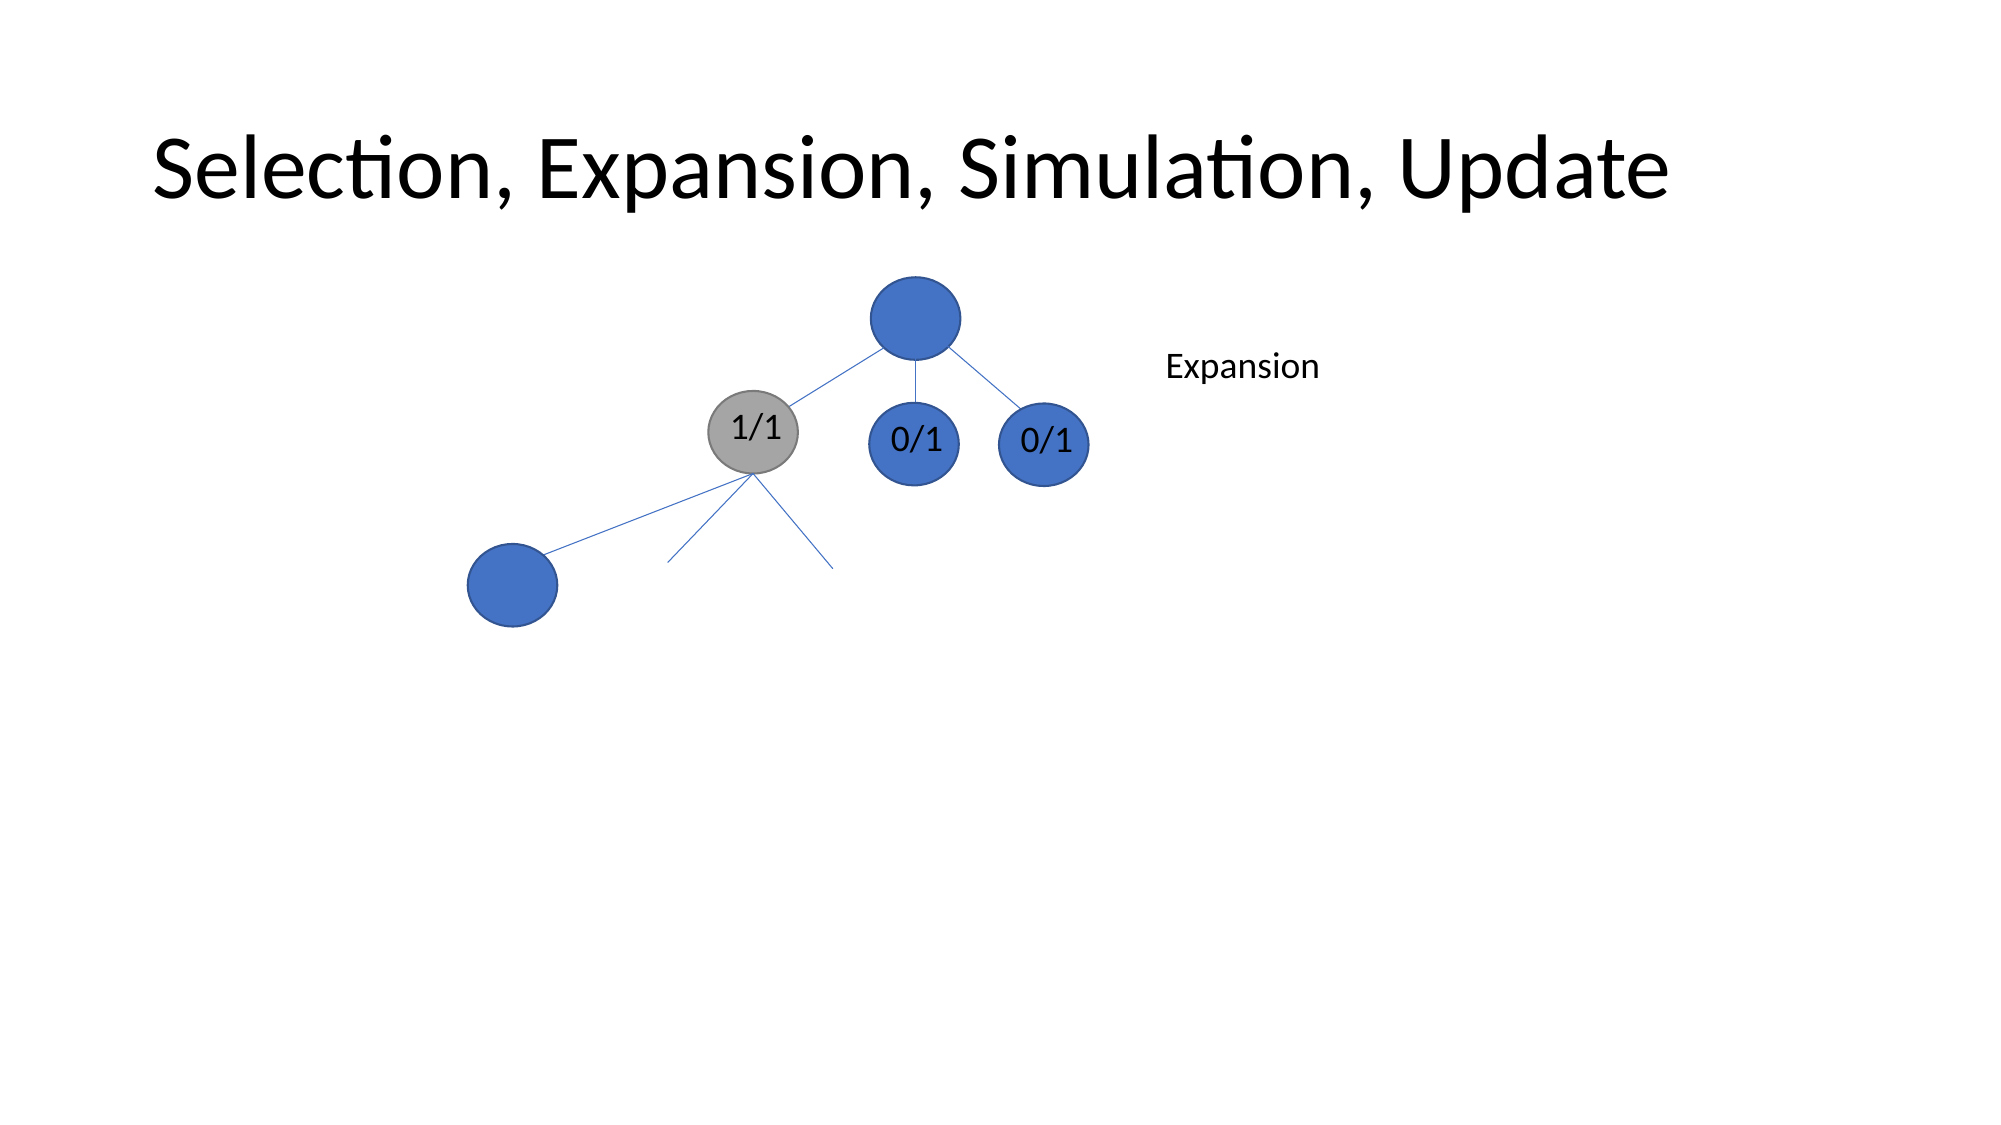

# Selection, Expansion, Simulation, Update

Expansion

1/1

0/1
0/1